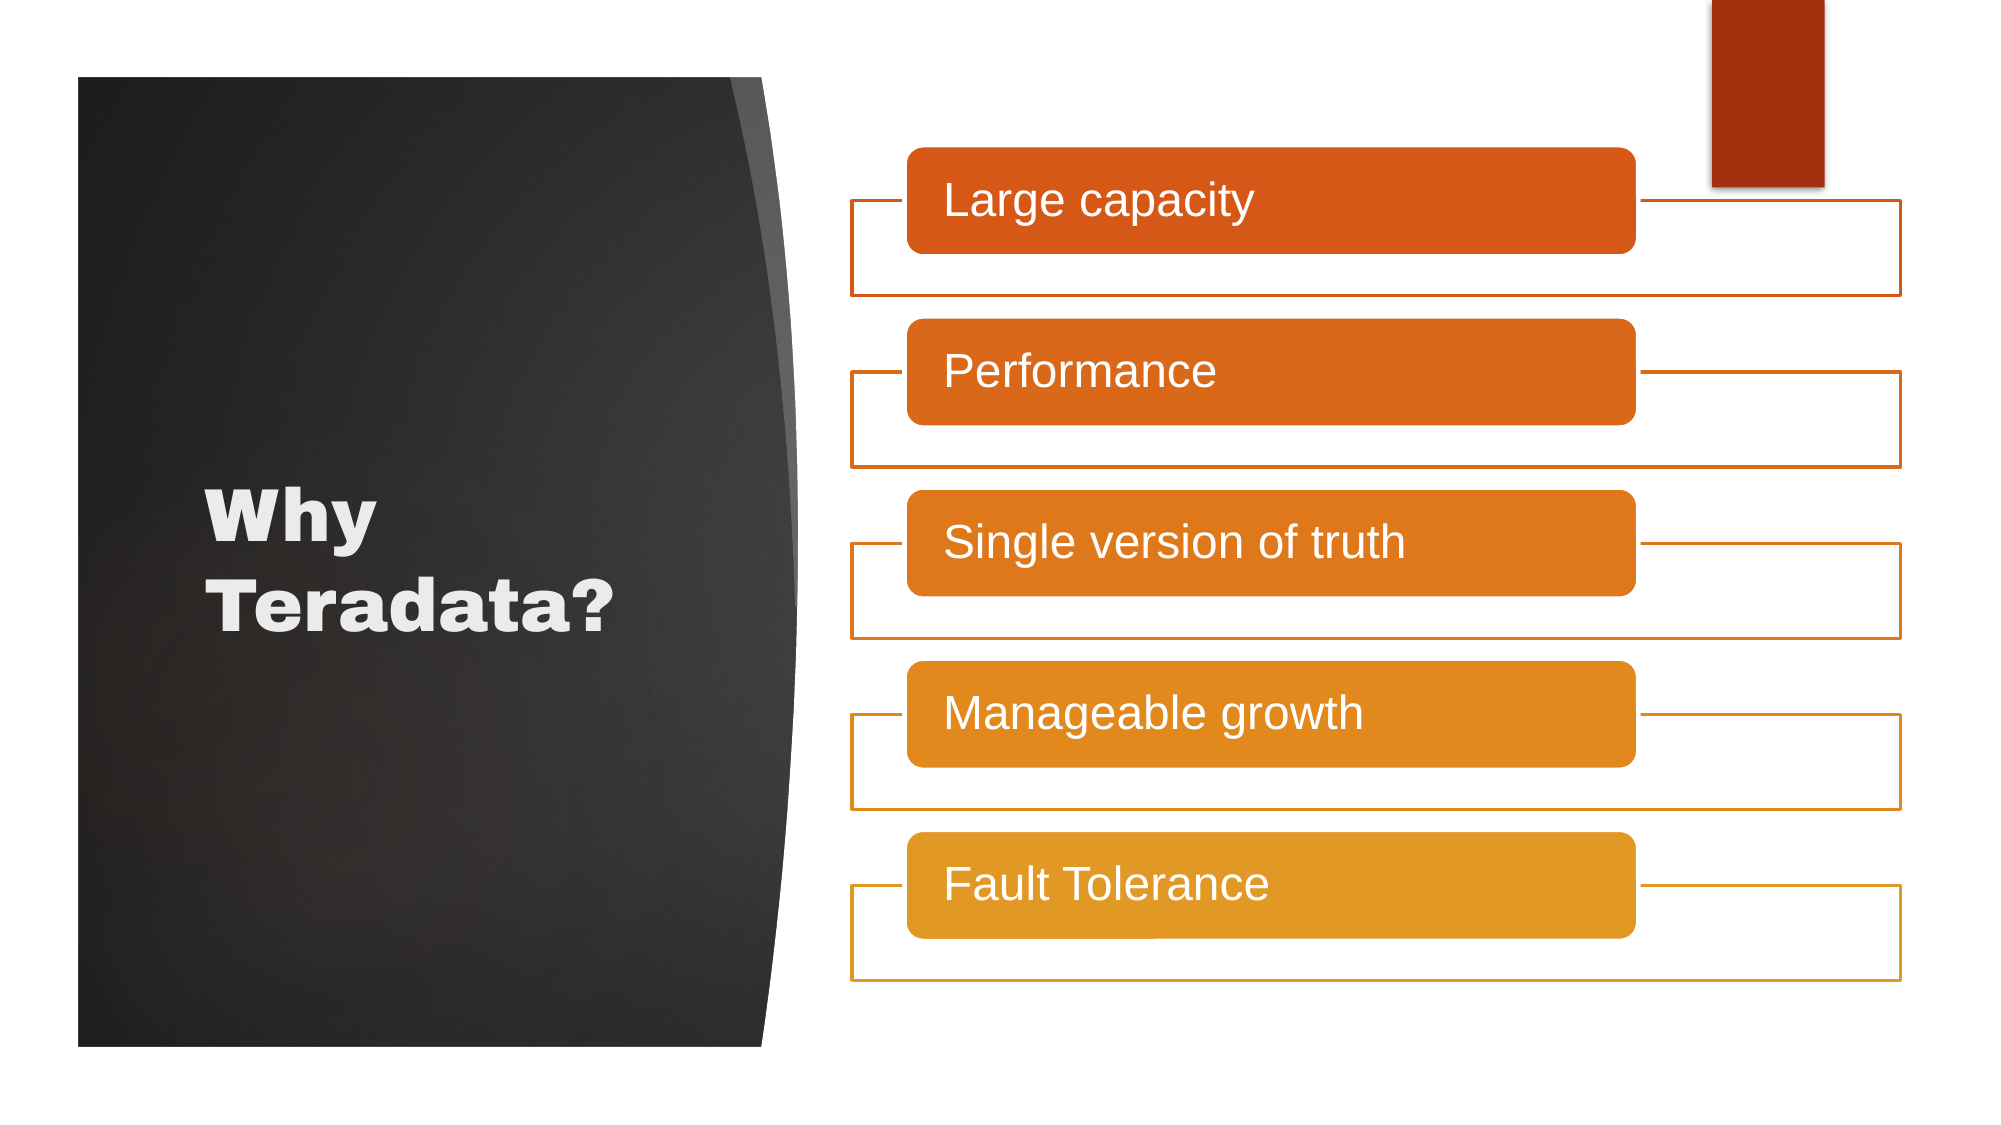

Large capacity
Performance
Single version of truth
Manageable growth
Fault Tolerance
# Why Teradata?